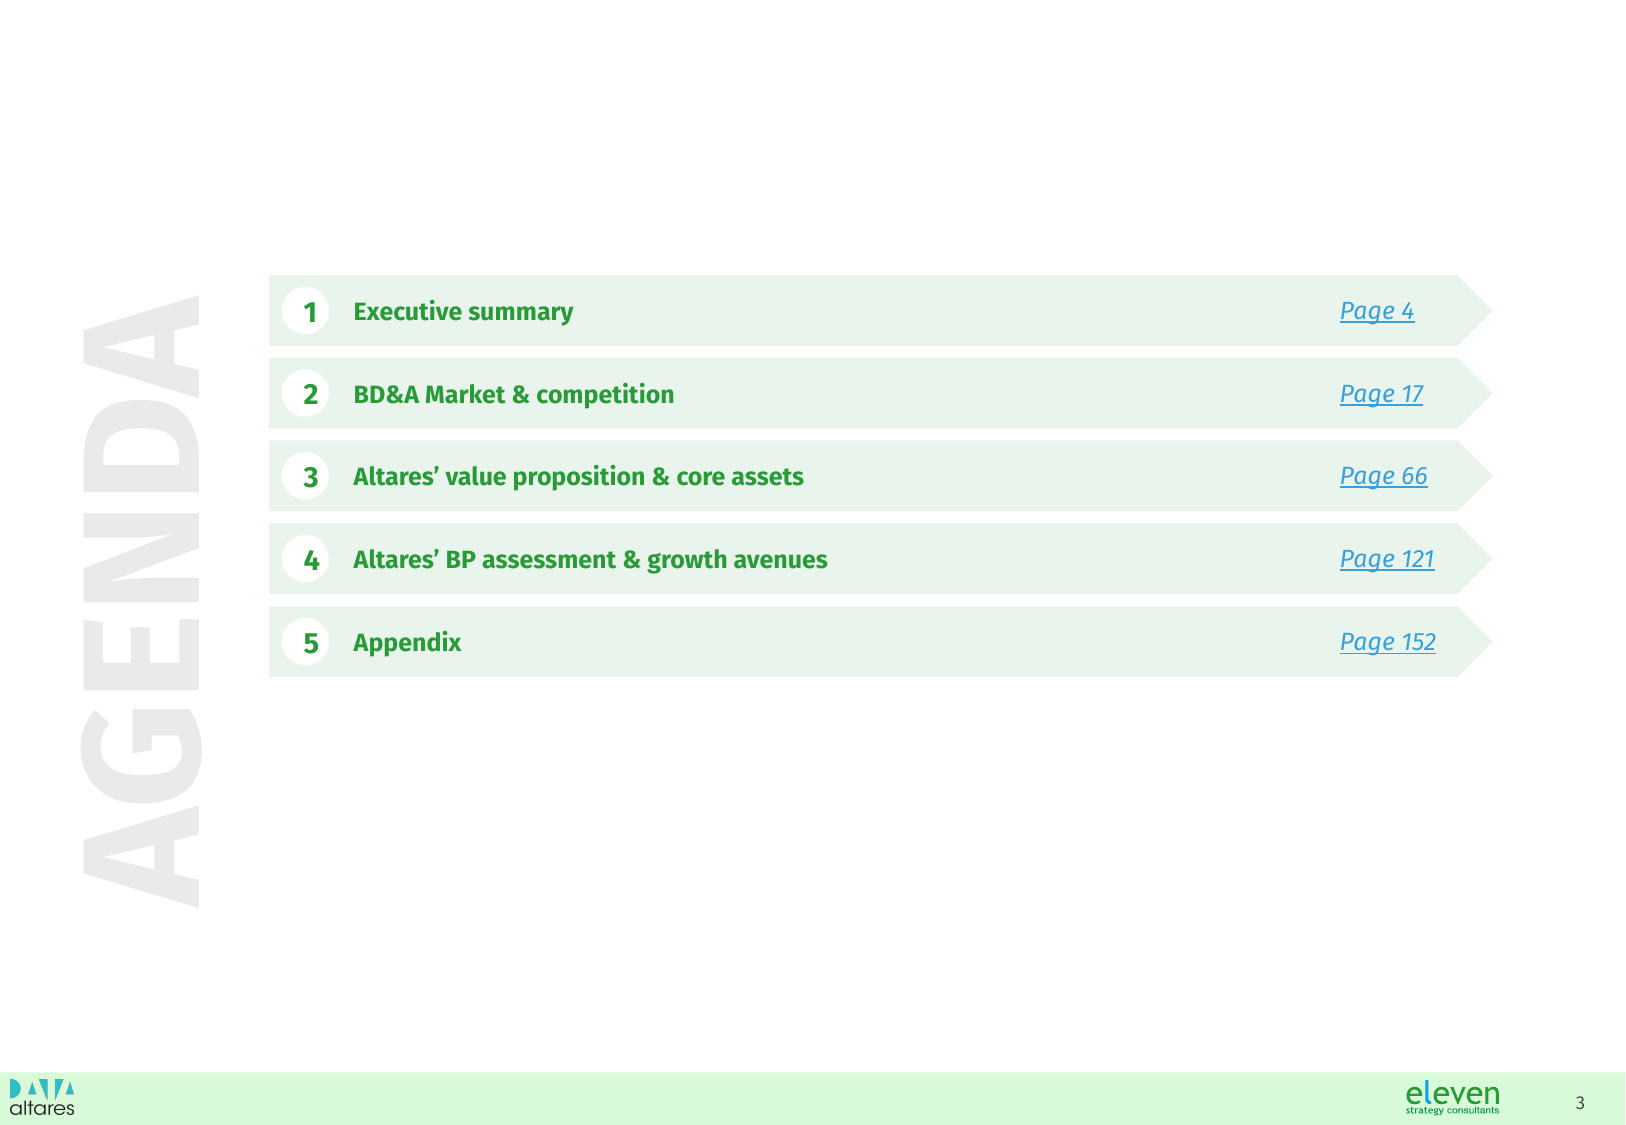

Executive summary
1
Page 4
BD&A Market & competition
2
Page 17
Altares’ value proposition & core assets
3
Page 66
AGENDA
Altares’ BP assessment & growth avenues
4
Page 121
Appendix
5
Page 152